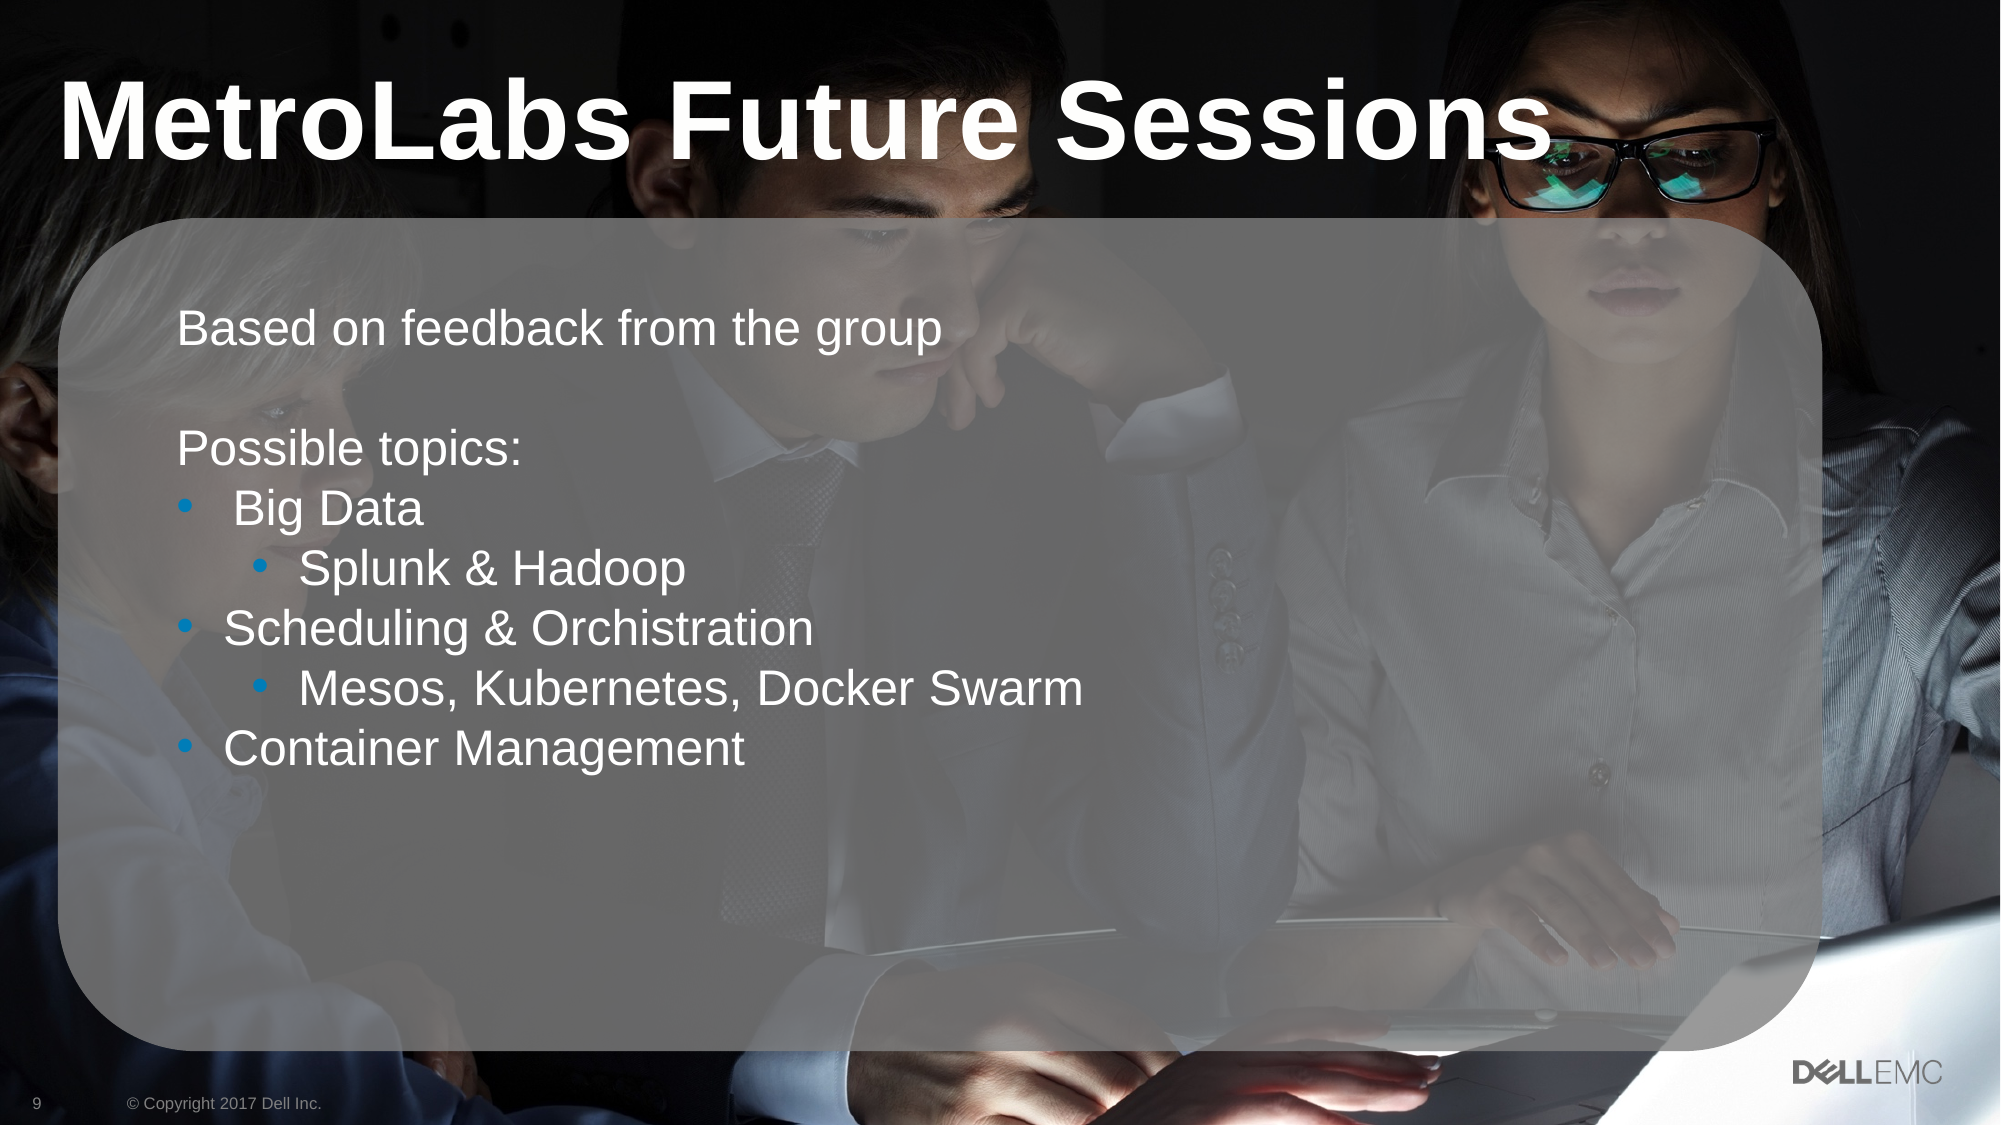

MetroLabs Future Sessions

Based on feedback from the group

Possible topics:
Big Data
Splunk & Hadoop
Scheduling & Orchistration
Mesos, Kubernetes, Docker Swarm
Container Management